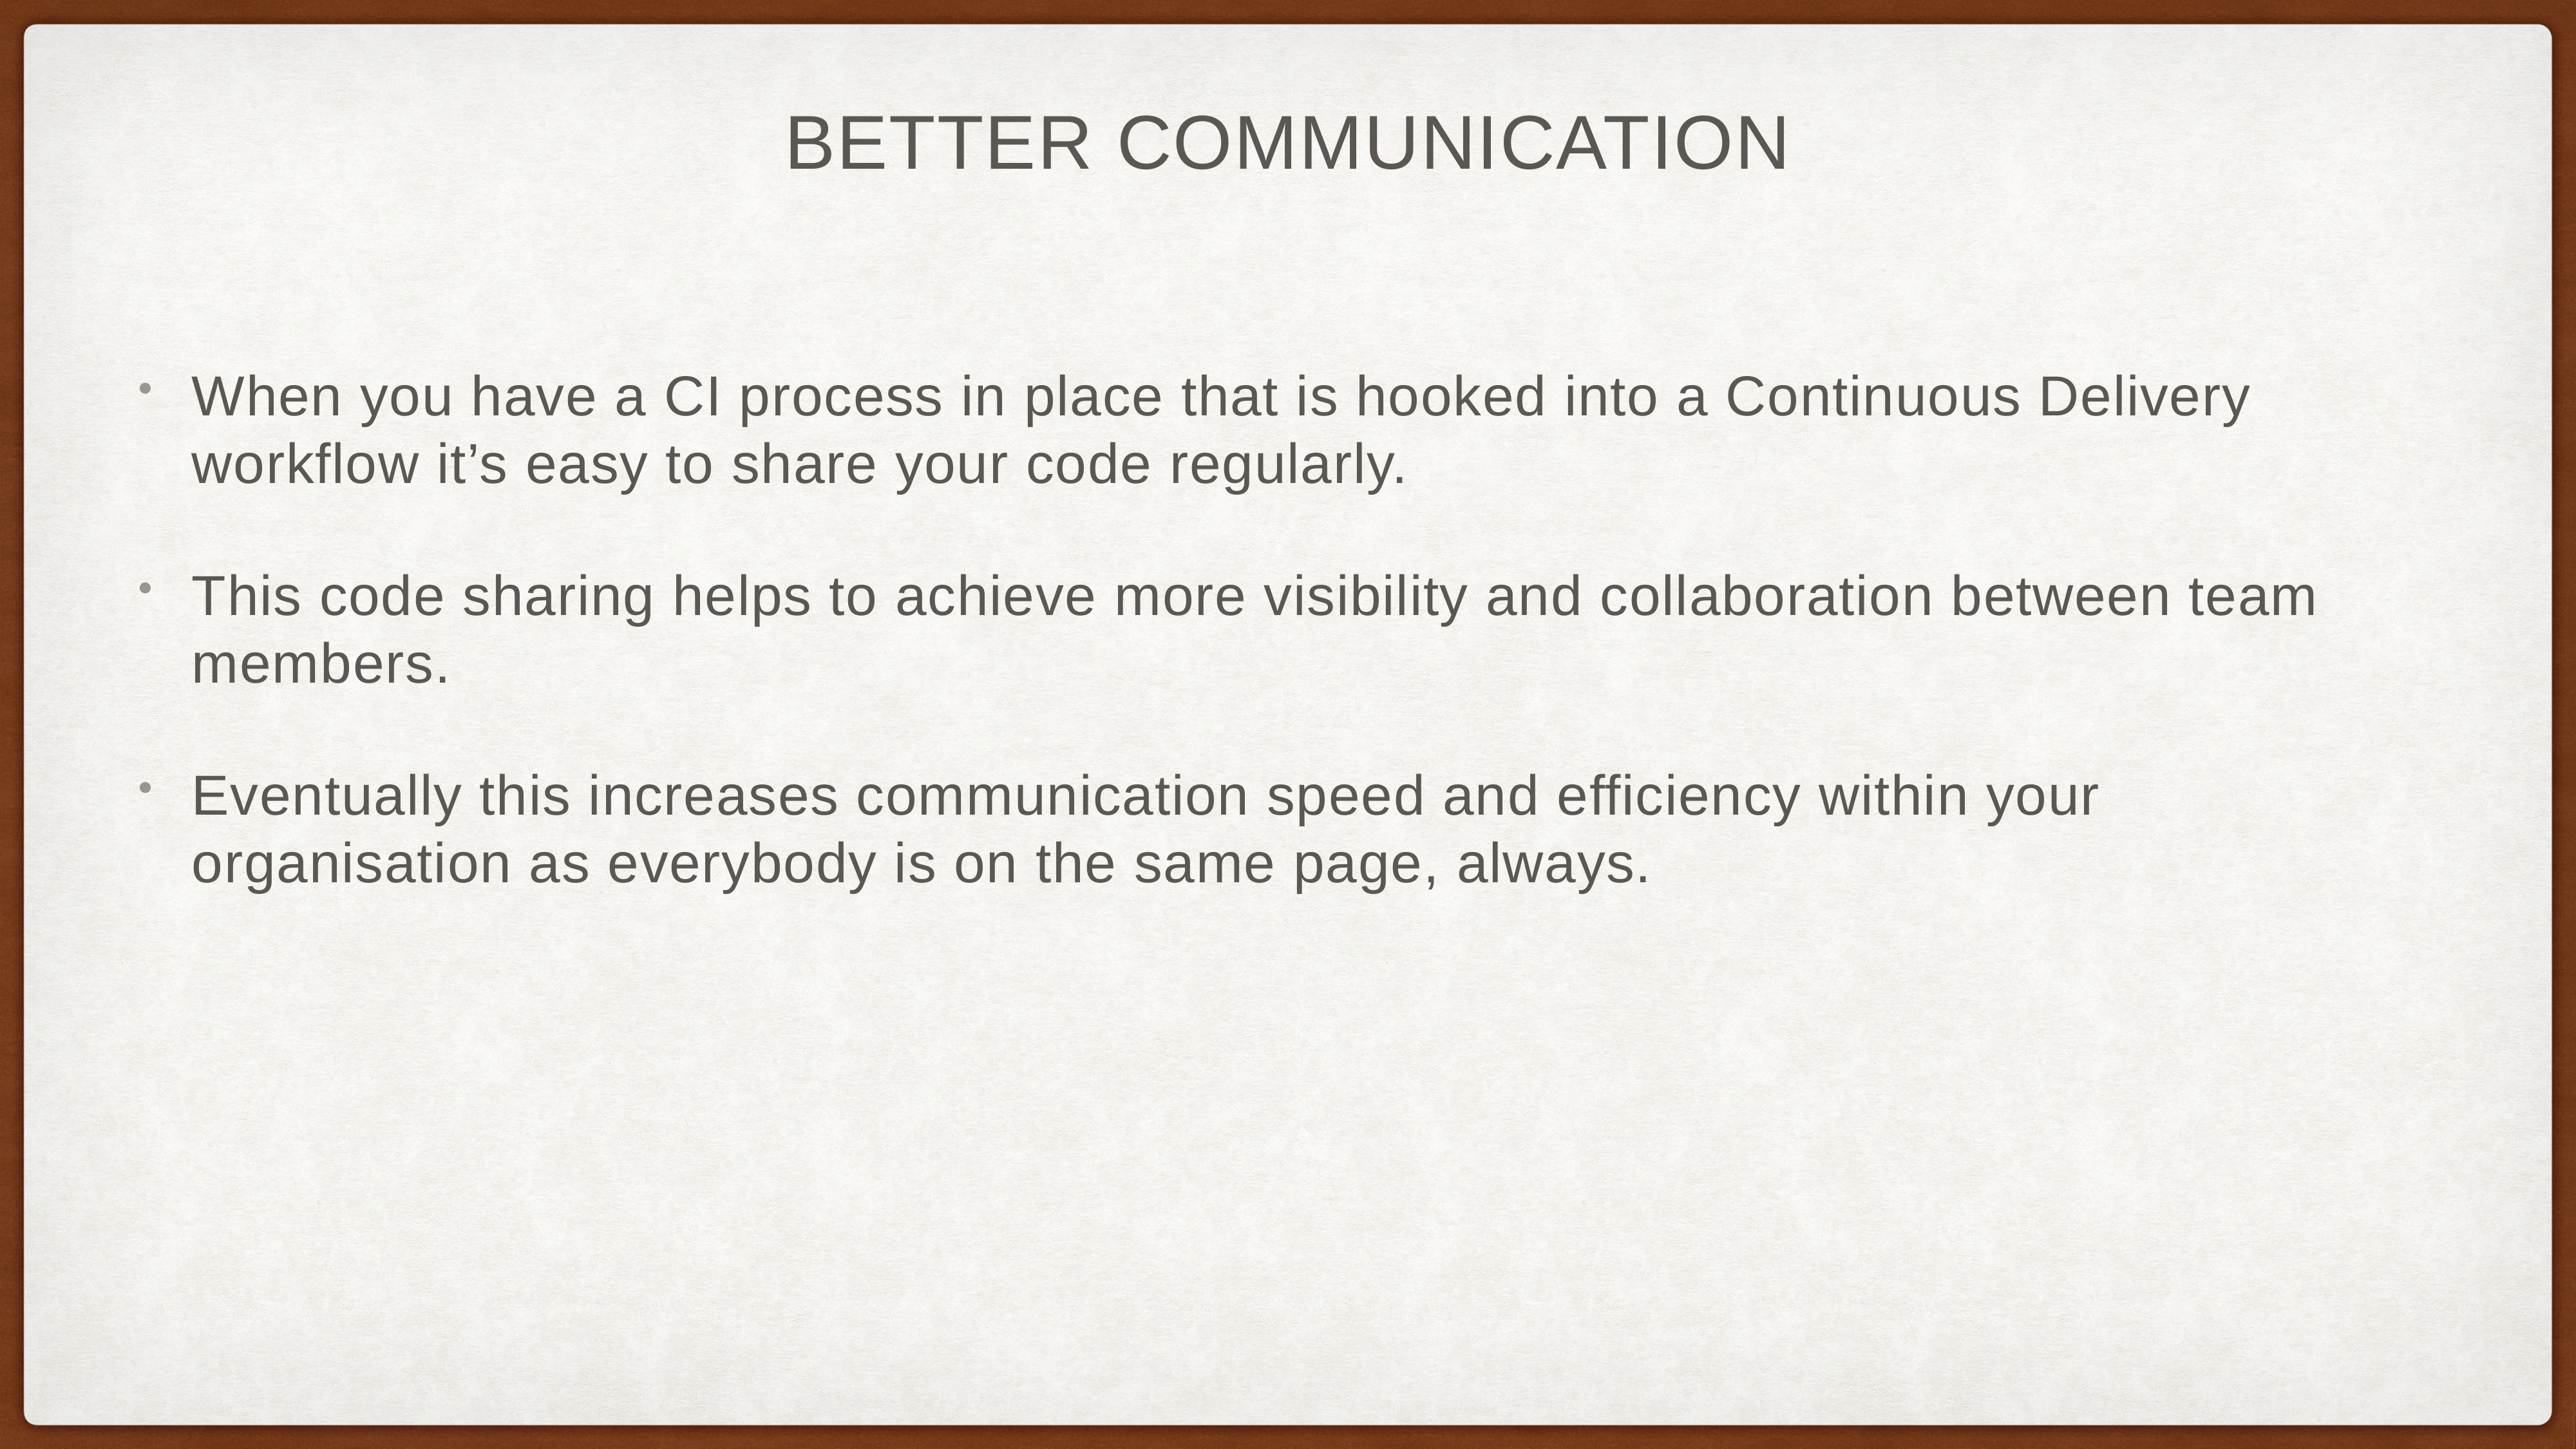

# Better Communication
When you have a CI process in place that is hooked into a Continuous Delivery workflow it’s easy to share your code regularly.
This code sharing helps to achieve more visibility and collaboration between team members.
Eventually this increases communication speed and efficiency within your organisation as everybody is on the same page, always.